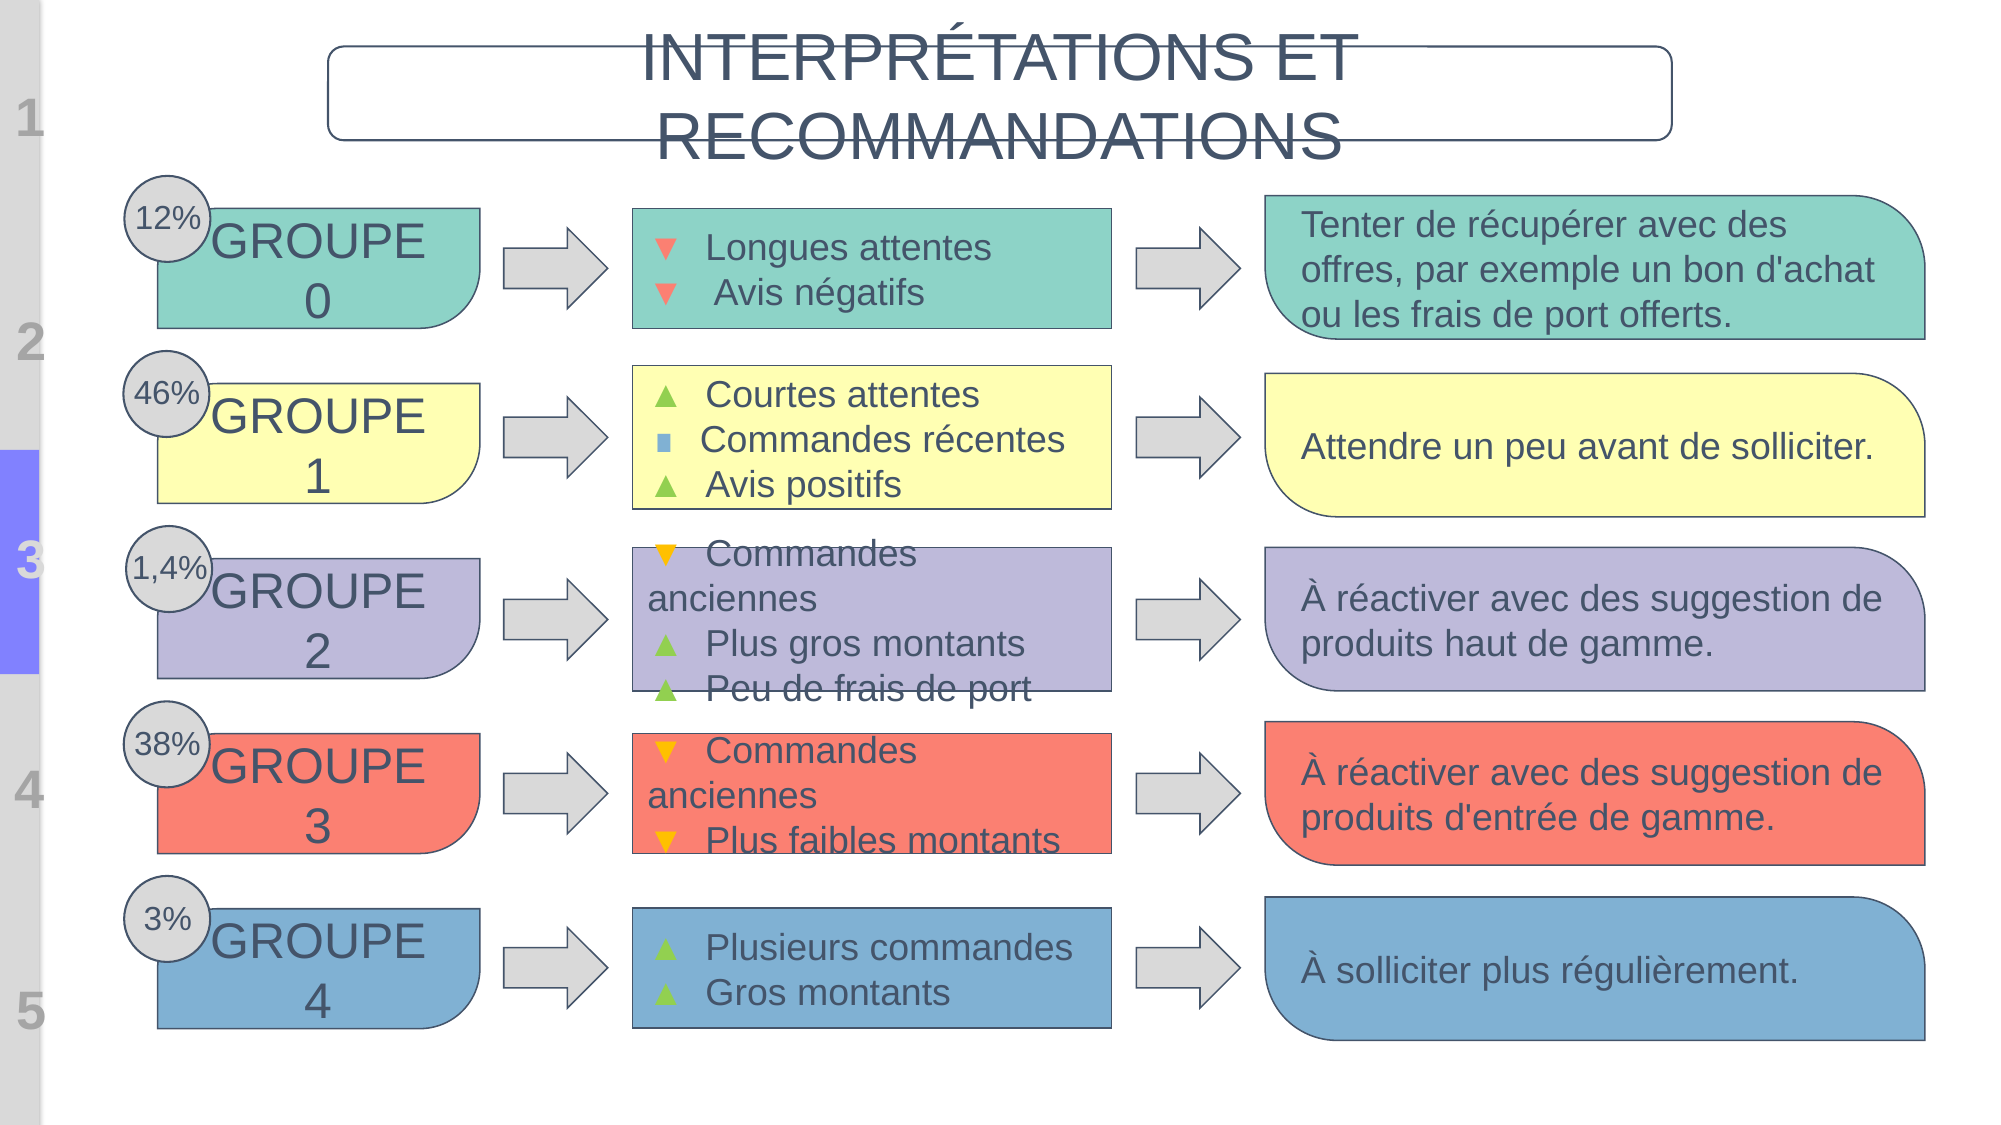

INTERPRÉTATIONS ET RECOMMANDATIONS
1

12%
GROUPE 0
Tenter de récupérer avec des offres, par exemple un bon d'achat ou les frais de port offerts.
▼  Longues attentes
▼  Avis négatifs

2

46%
GROUPE 1
▲  Courtes attentes
 ∎   Commandes récentes
▲  Avis positifs
Attendre un peu avant de solliciter.

3

1,4%
GROUPE 2
▼  Commandes anciennes
▲  Plus gros montants
▲  Peu de frais de port
À réactiver avec des suggestion de produits haut de gamme.

38%
GROUPE 3
À réactiver avec des suggestion de produits d'entrée de gamme.
▼  Commandes anciennes
▼  Plus faibles montants
4

3%
GROUPE 4
À solliciter plus régulièrement.
▲  Plusieurs commandes
▲  Gros montants

5